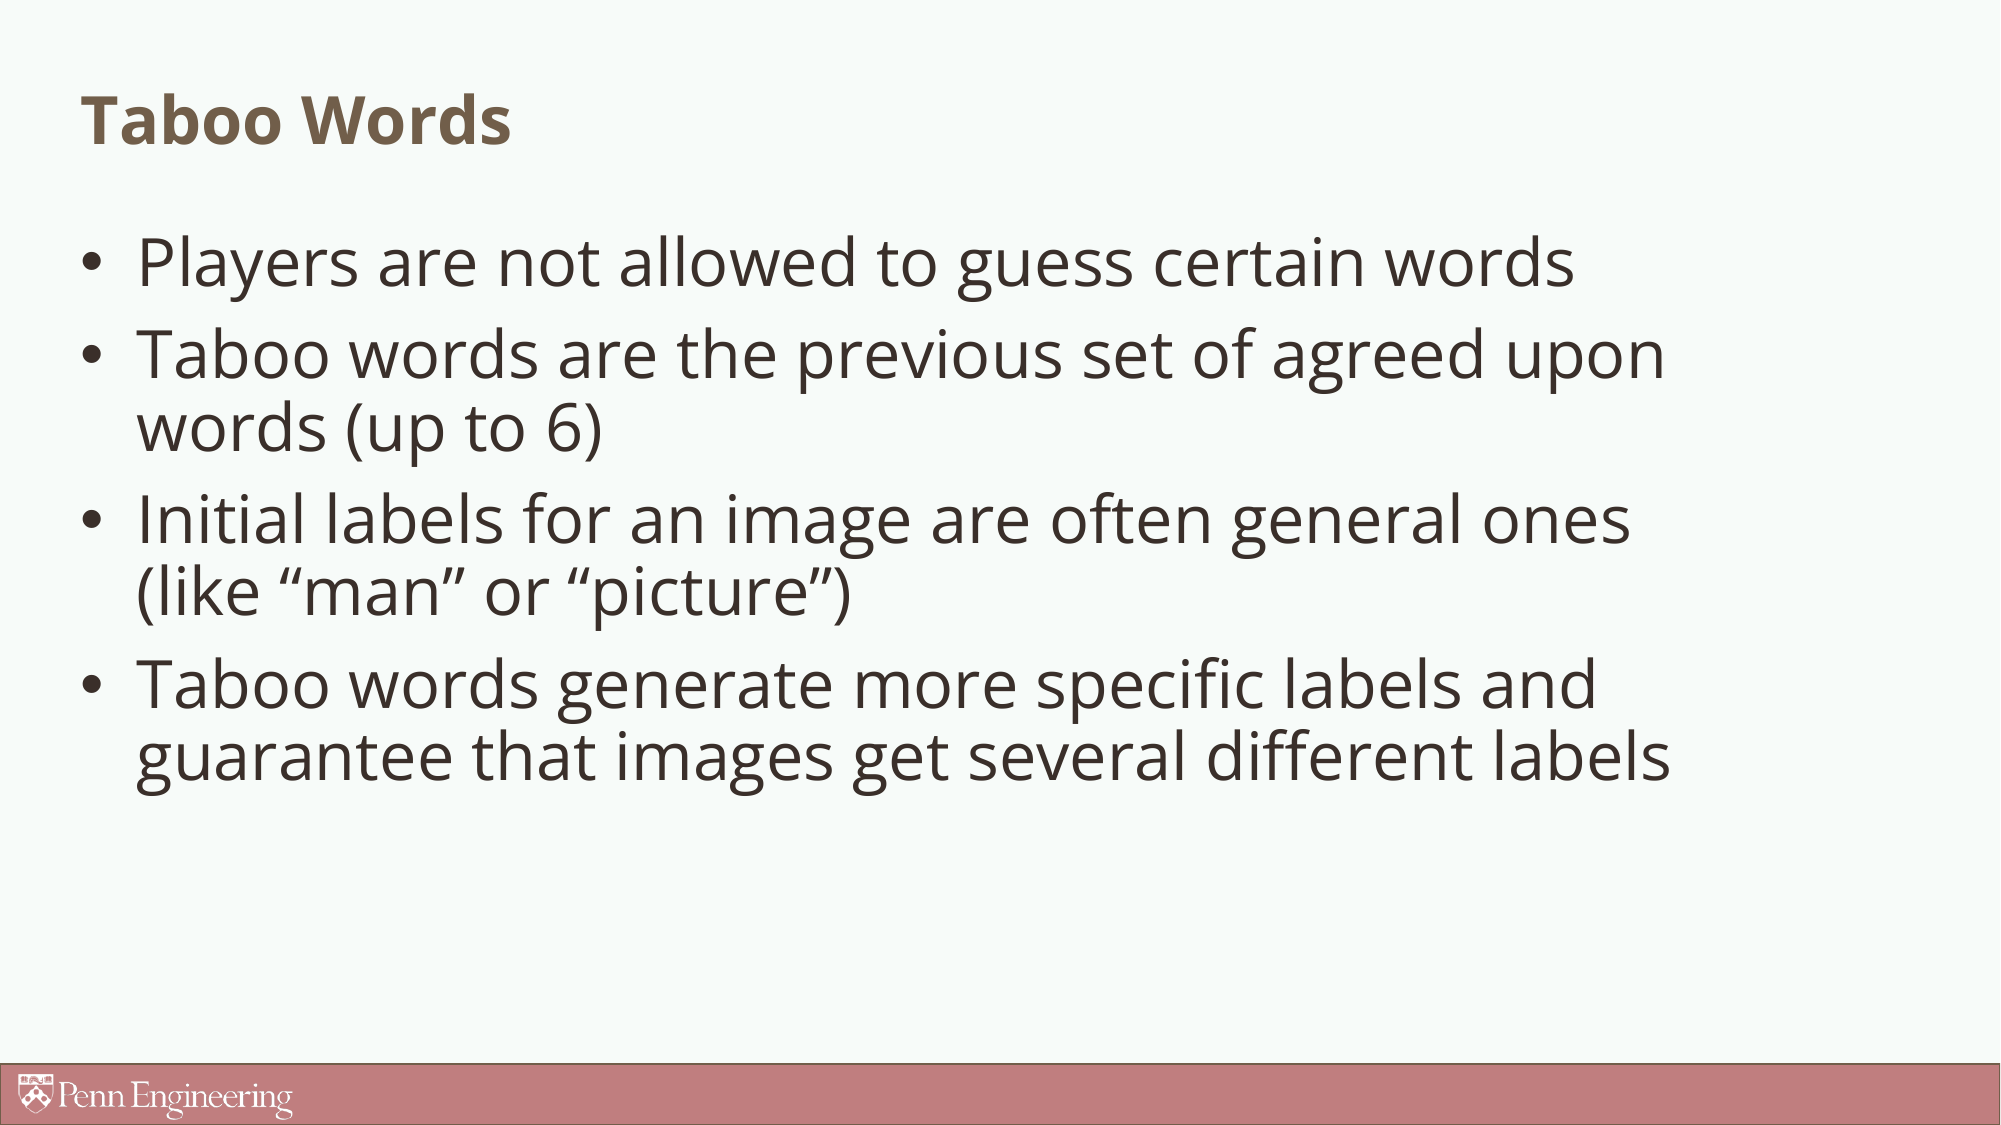

# Taboo Words
Players are not allowed to guess certain words
Taboo words are the previous set of agreed upon words (up to 6)
Initial labels for an image are often general ones (like “man” or “picture”)
Taboo words generate more specific labels and guarantee that images get several different labels